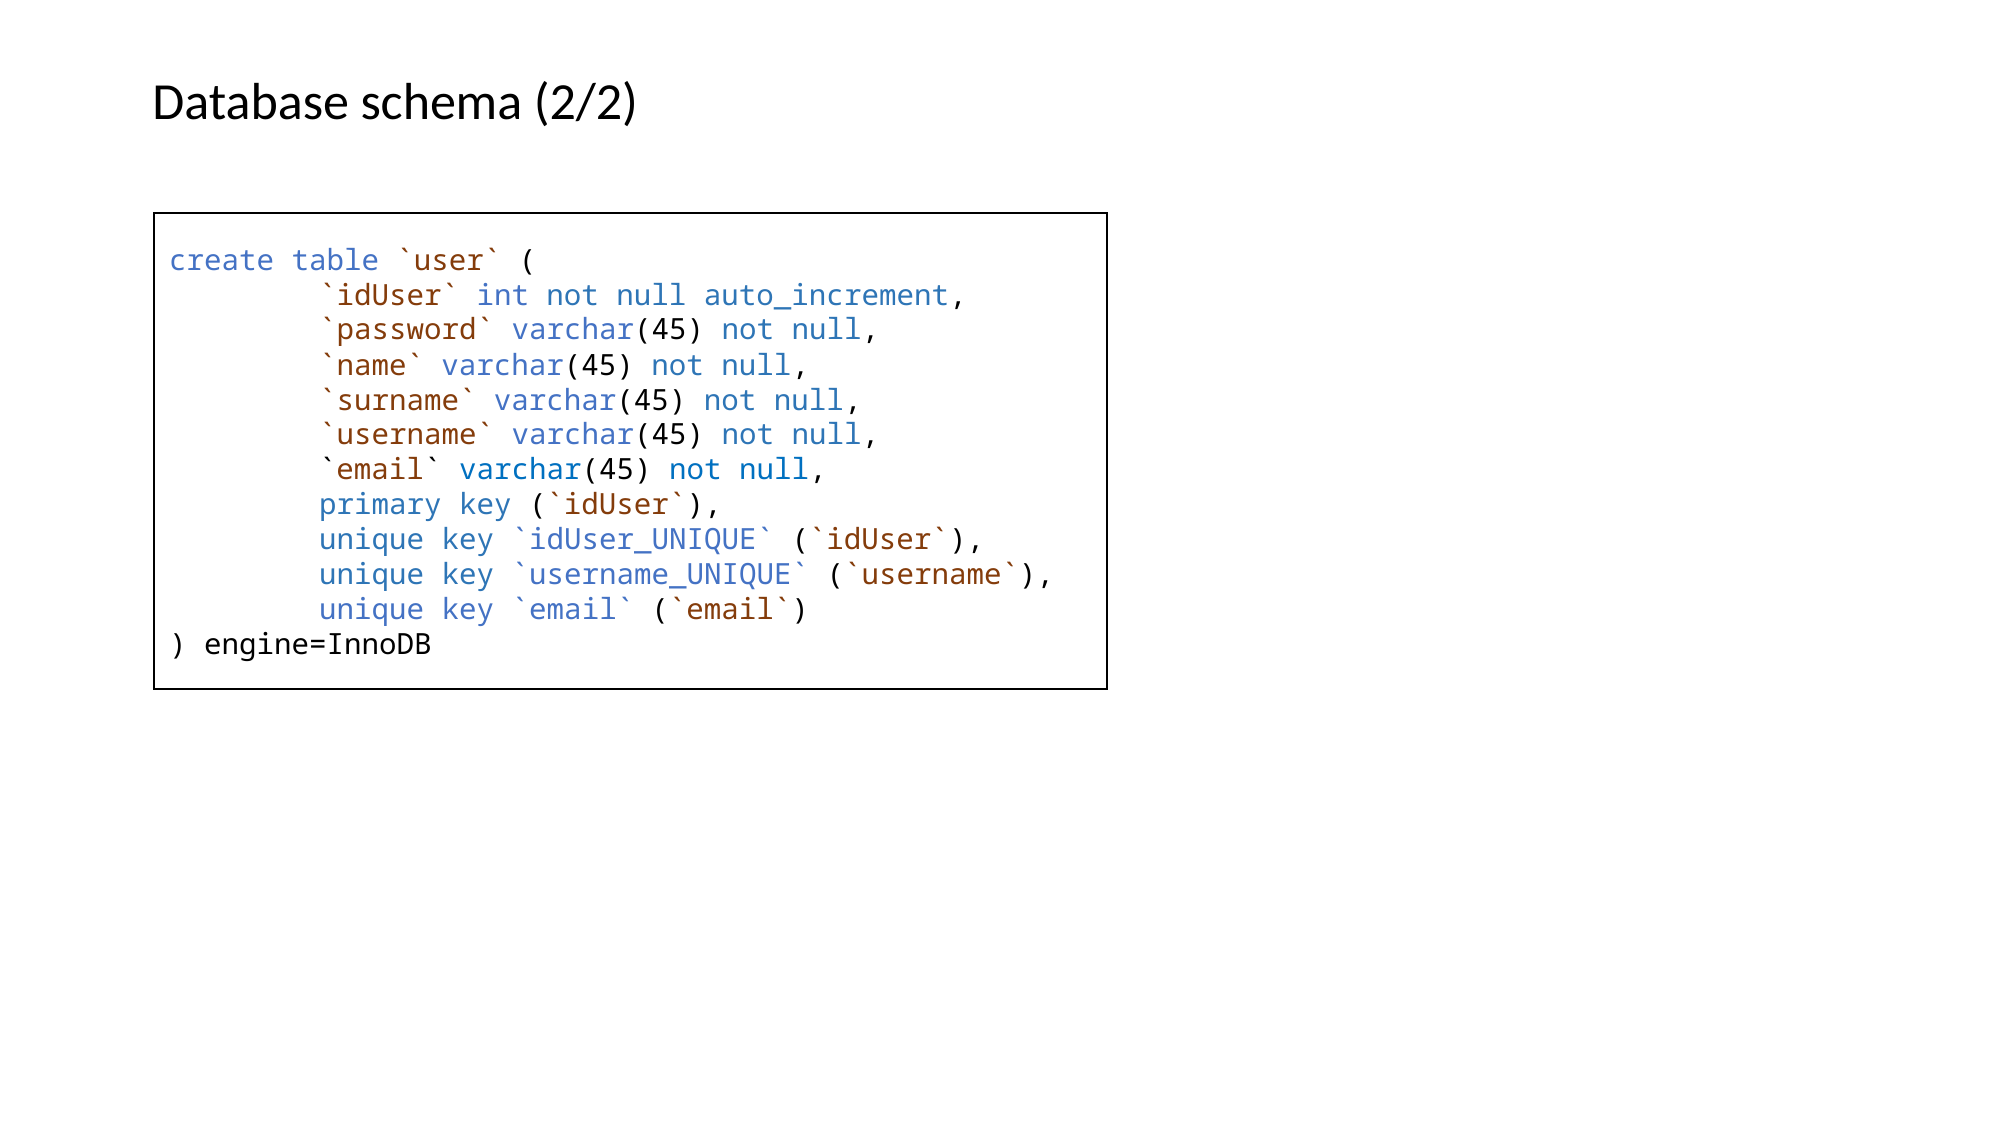

# Database schema (2/2)
create table `user` (
	`idUser` int not null auto_increment,
	`password` varchar(45) not null,
	`name` varchar(45) not null,
	`surname` varchar(45) not null,
	`username` varchar(45) not null,
	`email` varchar(45) not null,
	primary key (`idUser`),
	unique key `idUser_UNIQUE` (`idUser`),
	unique key `username_UNIQUE` (`username`),
	unique key `email` (`email`)
) engine=InnoDB